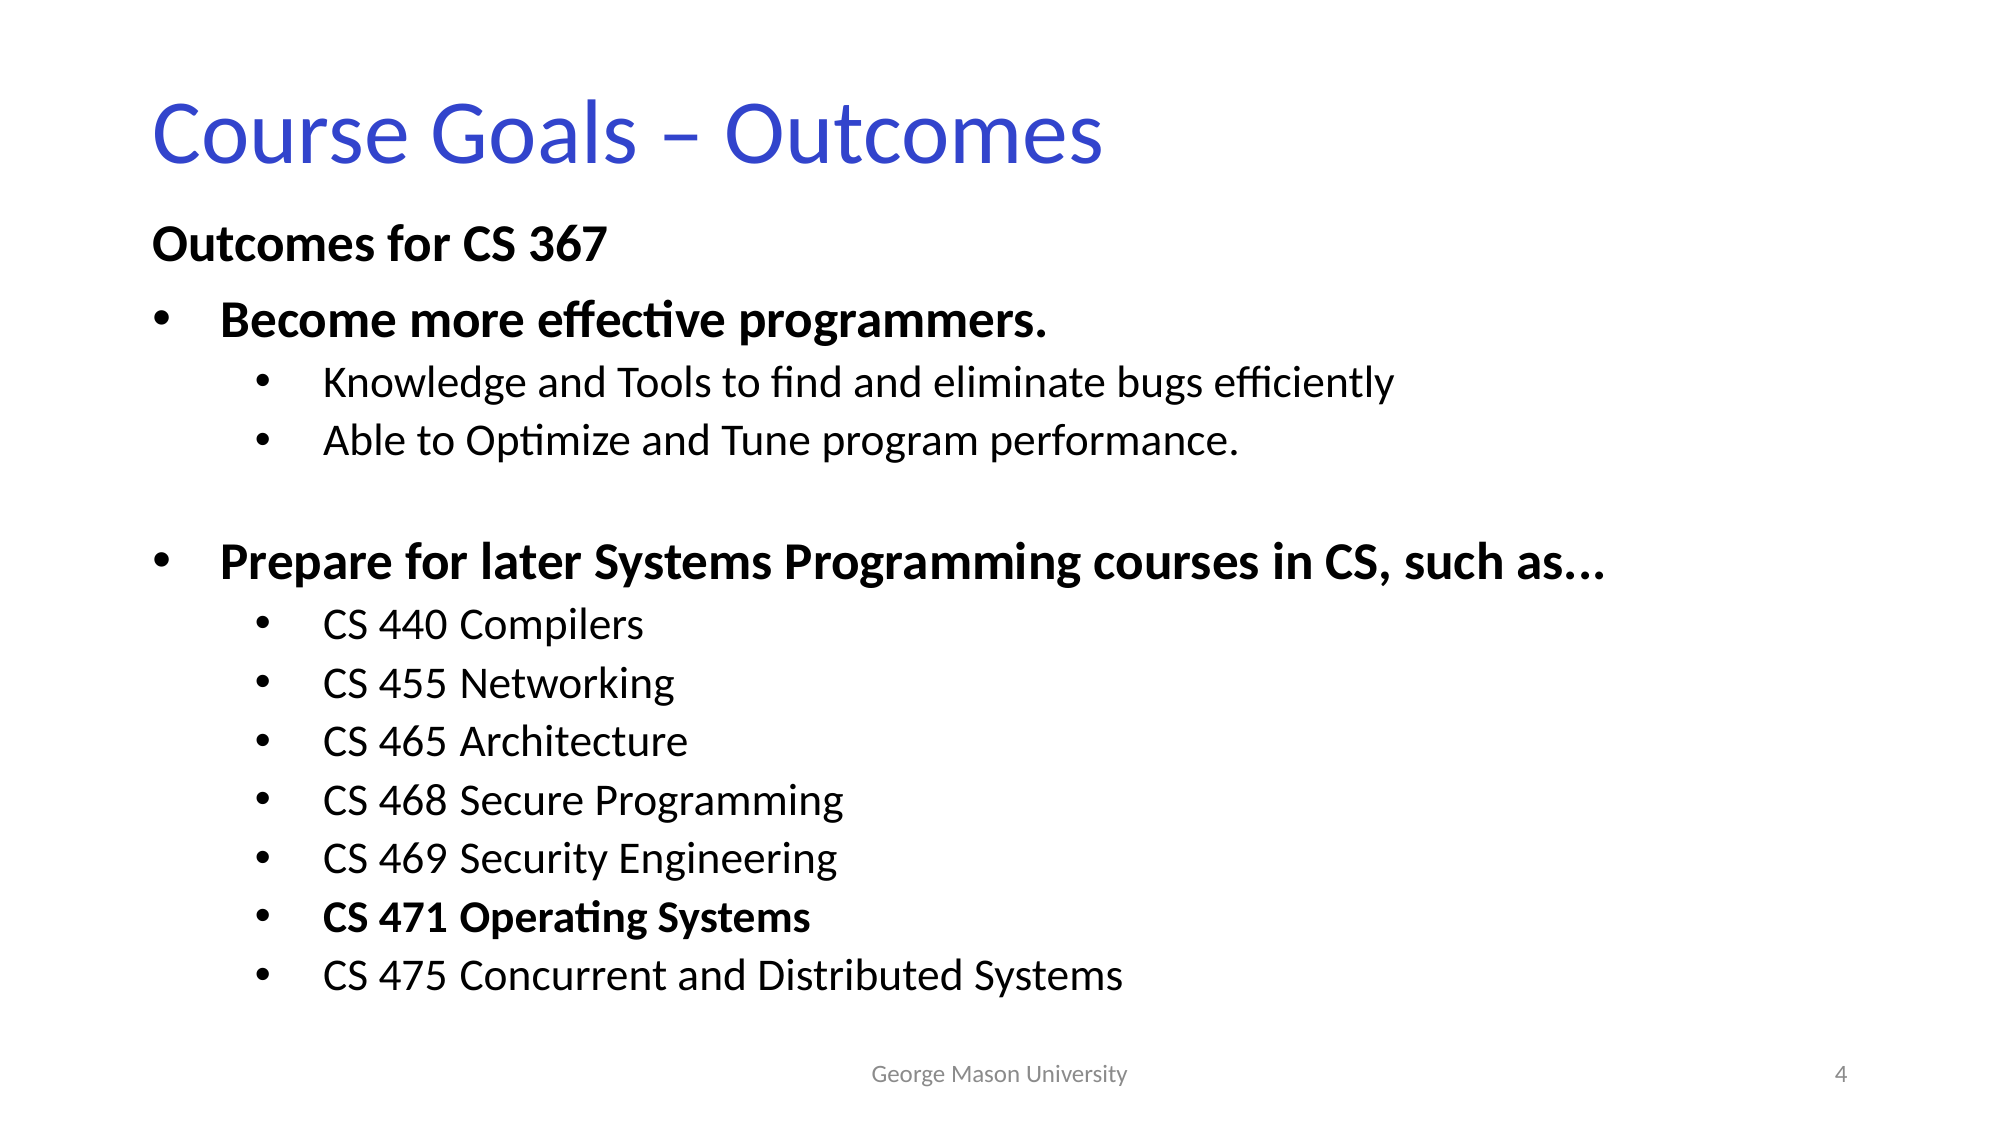

# Course Goals – Outcomes
Outcomes for CS 367
Become more effective programmers.
Knowledge and Tools to find and eliminate bugs efficiently
Able to Optimize and Tune program performance.
Prepare for later Systems Programming courses in CS, such as...
CS 440	Compilers
CS 455	Networking
CS 465	Architecture
CS 468	Secure Programming
CS 469	Security Engineering
CS 471	Operating Systems
CS 475	Concurrent and Distributed Systems
George Mason University
4